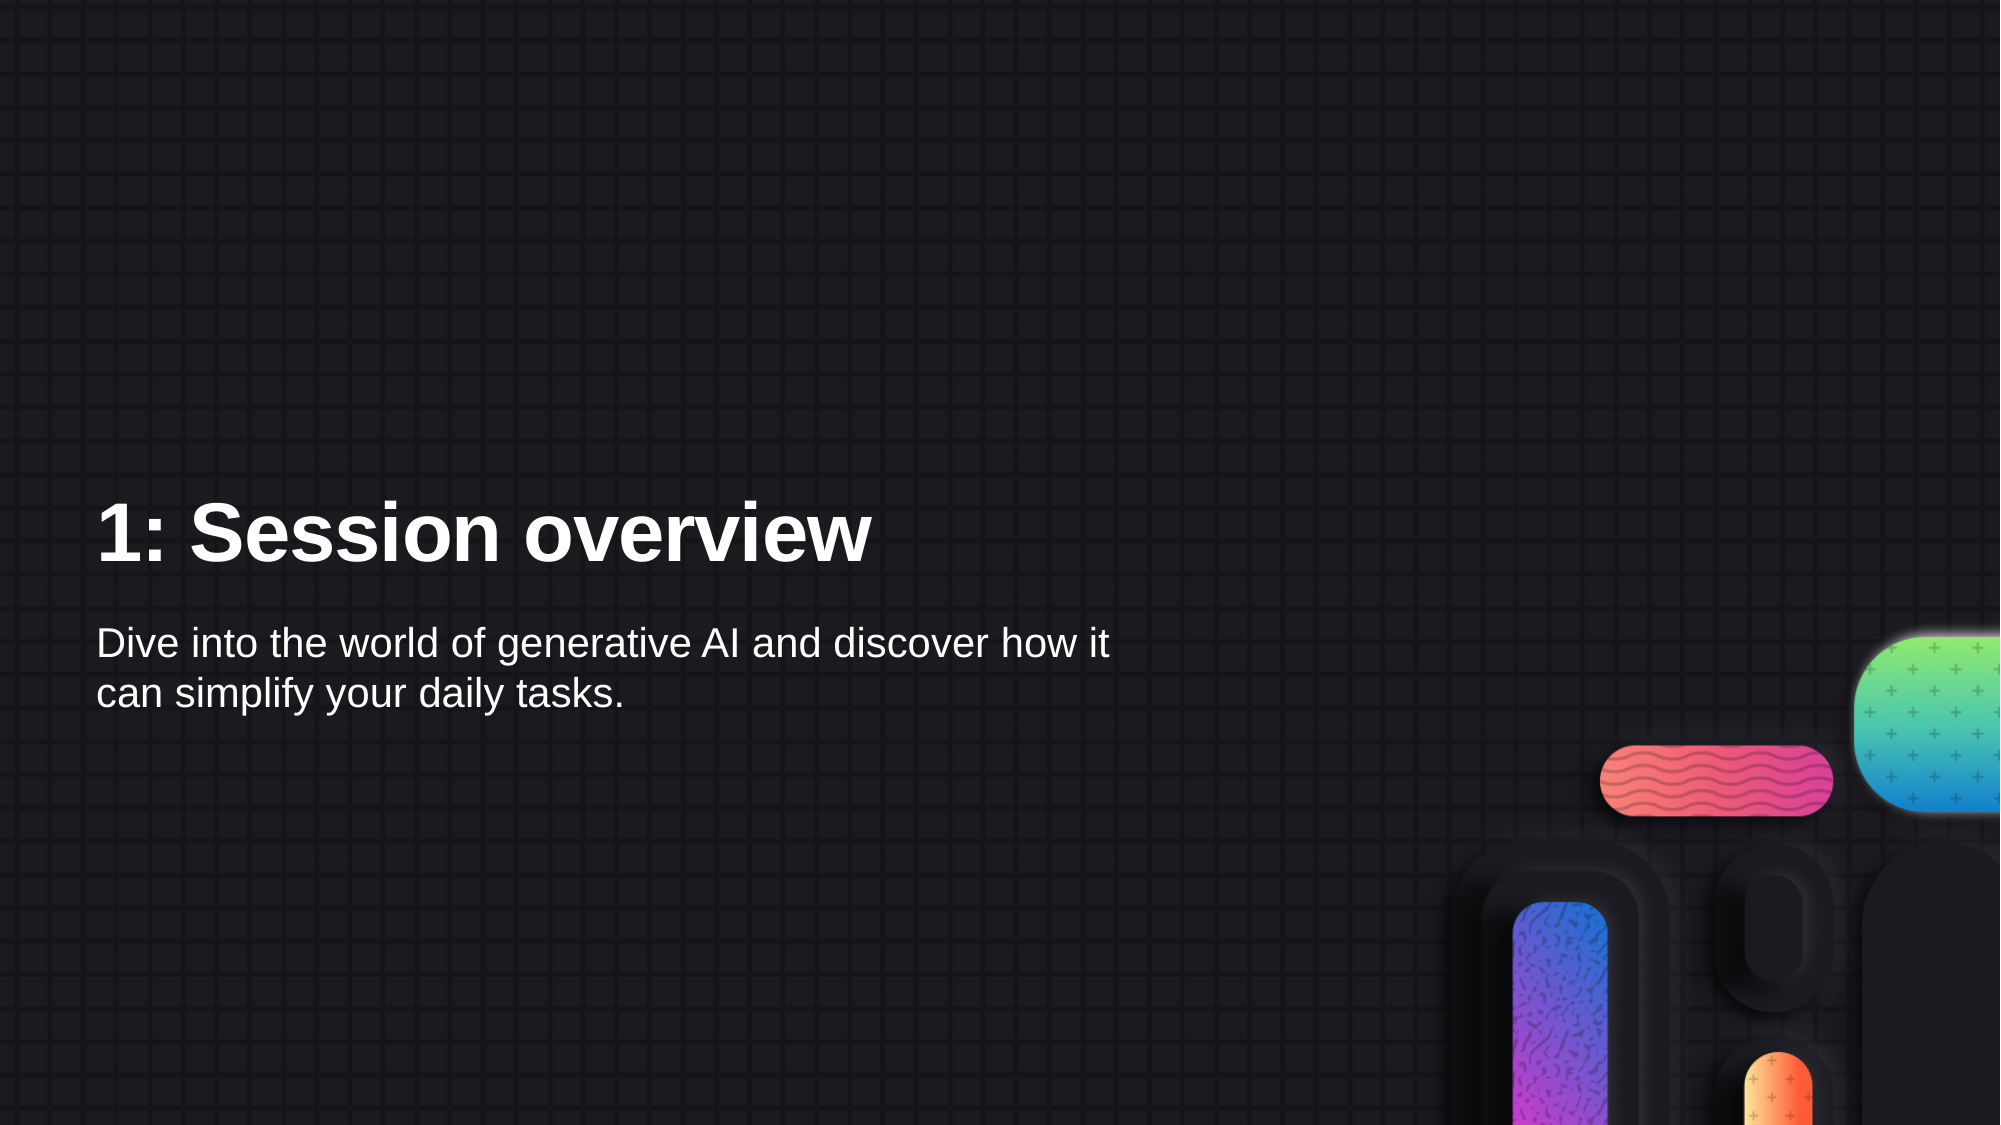

# 1: Session overview
Dive into the world of generative AI and discover how it can simplify your daily tasks.